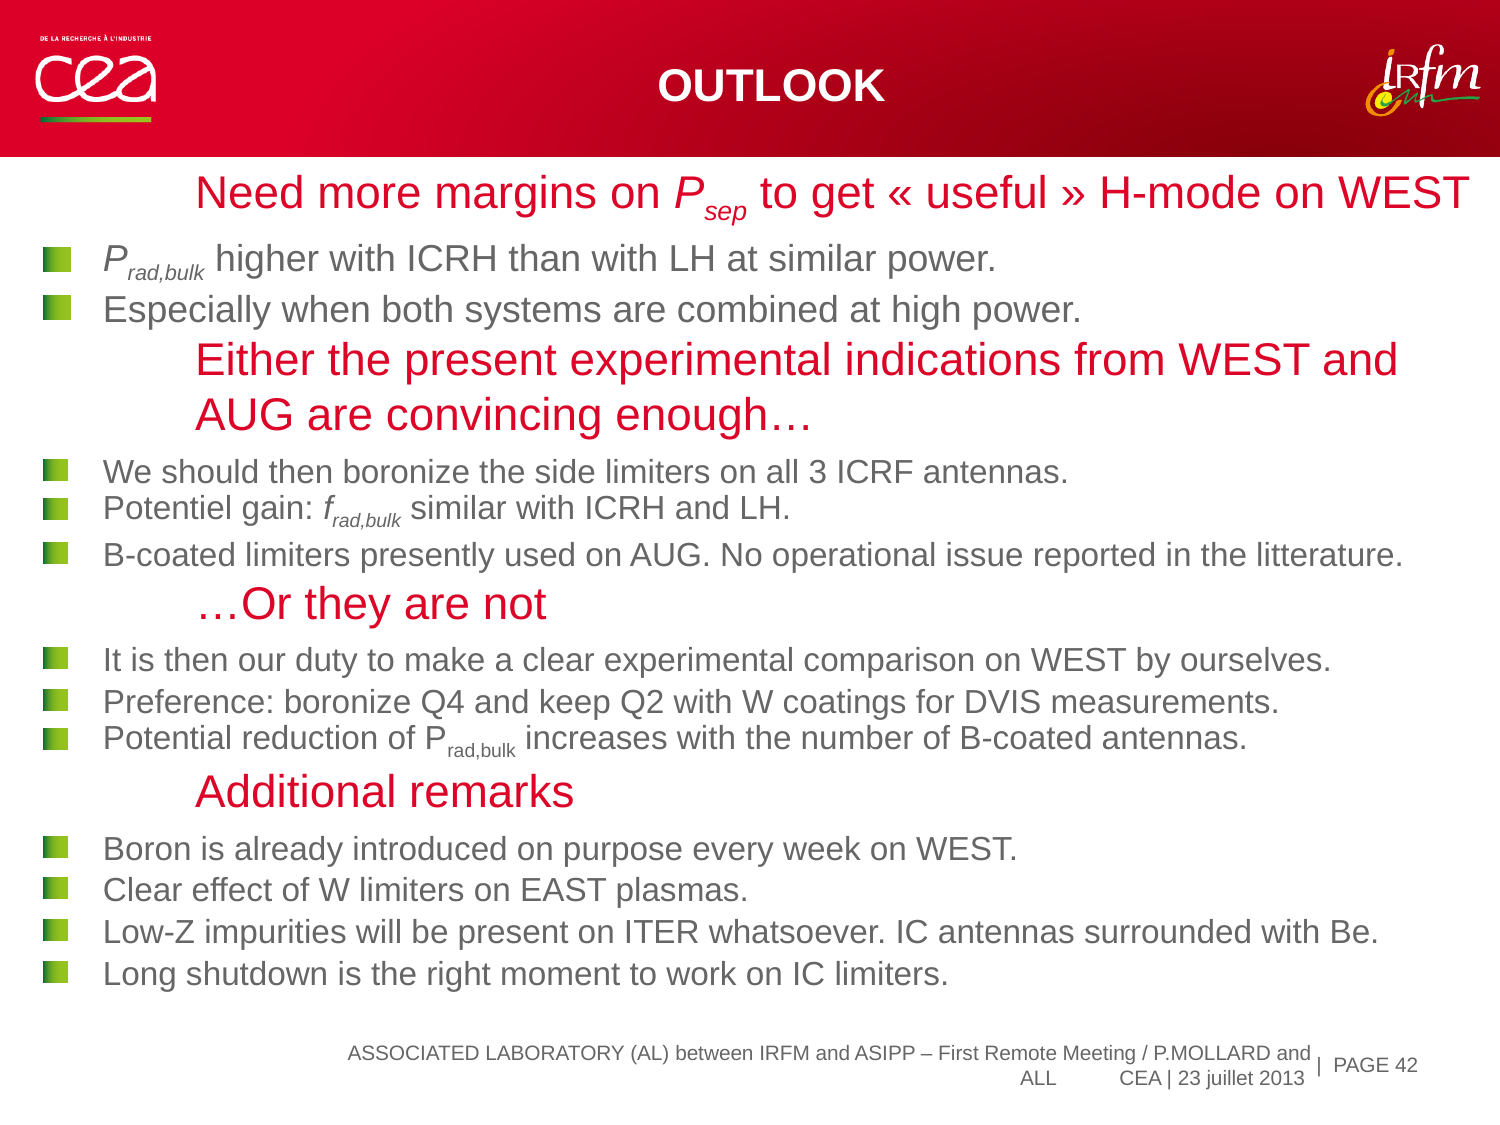

# Outlook
Need more margins on Psep to get « useful » H-mode on WEST
Prad,bulk higher with ICRH than with LH at similar power.
Especially when both systems are combined at high power.
Either the present experimental indications from WEST and AUG are convincing enough…
We should then boronize the side limiters on all 3 ICRF antennas.
Potentiel gain: frad,bulk similar with ICRH and LH.
B-coated limiters presently used on AUG. No operational issue reported in the litterature.
…Or they are not
It is then our duty to make a clear experimental comparison on WEST by ourselves.
Preference: boronize Q4 and keep Q2 with W coatings for DVIS measurements.
Potential reduction of Prad,bulk increases with the number of B-coated antennas.
Additional remarks
Boron is already introduced on purpose every week on WEST.
Clear effect of W limiters on EAST plasmas.
Low-Z impurities will be present on ITER whatsoever. IC antennas surrounded with Be.
Long shutdown is the right moment to work on IC limiters.

|  PAGE 42
ASSOCIATED LABORATORY (AL) between IRFM and ASIPP – First Remote Meeting / P.MOLLARD and ALL           CEA | 23 juillet 2013